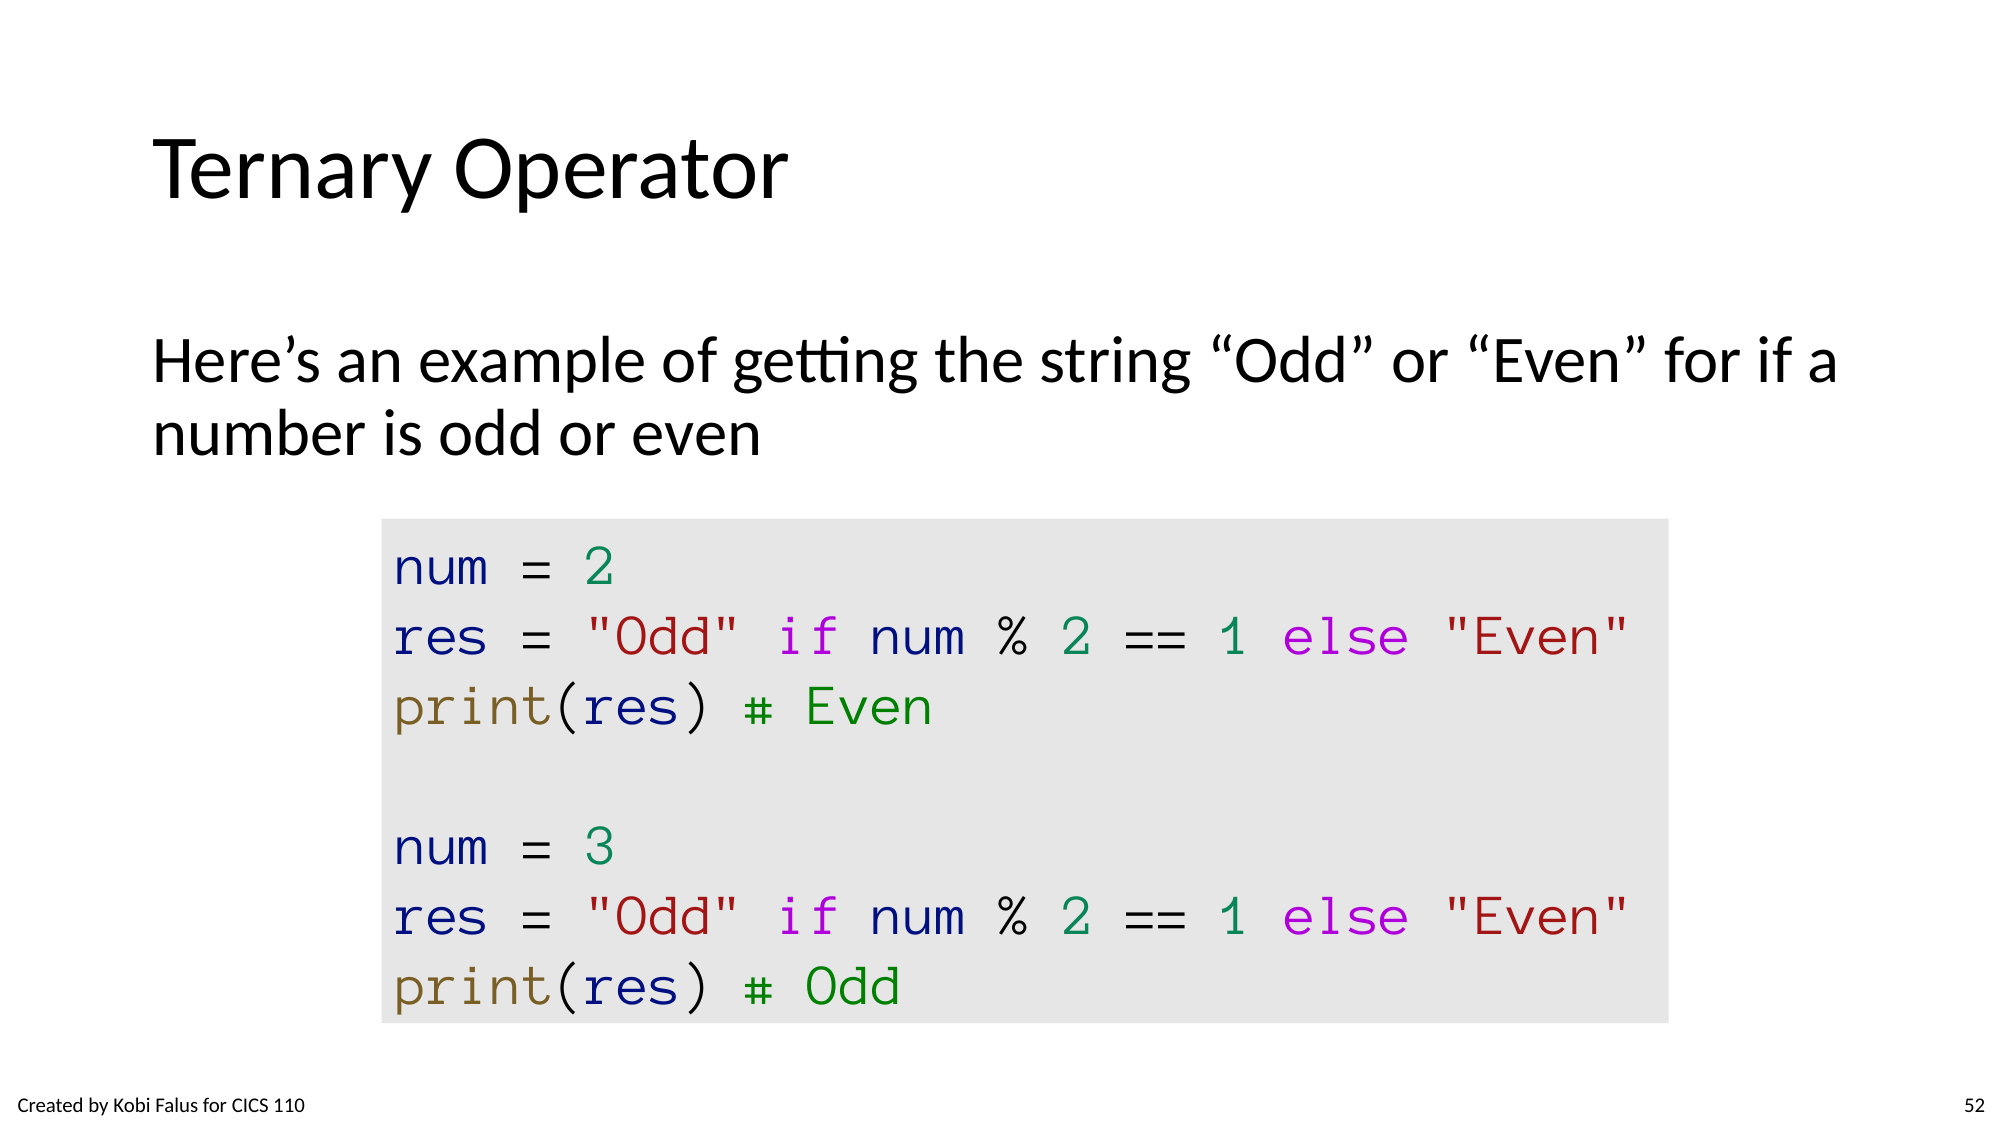

# Ternary Operator
Here’s an example of getting the string “Odd” or “Even” for if a number is odd or even
num = 2
res = "Odd" if num % 2 == 1 else "Even"
print(res) # Even
num = 3
res = "Odd" if num % 2 == 1 else "Even"
print(res) # Odd